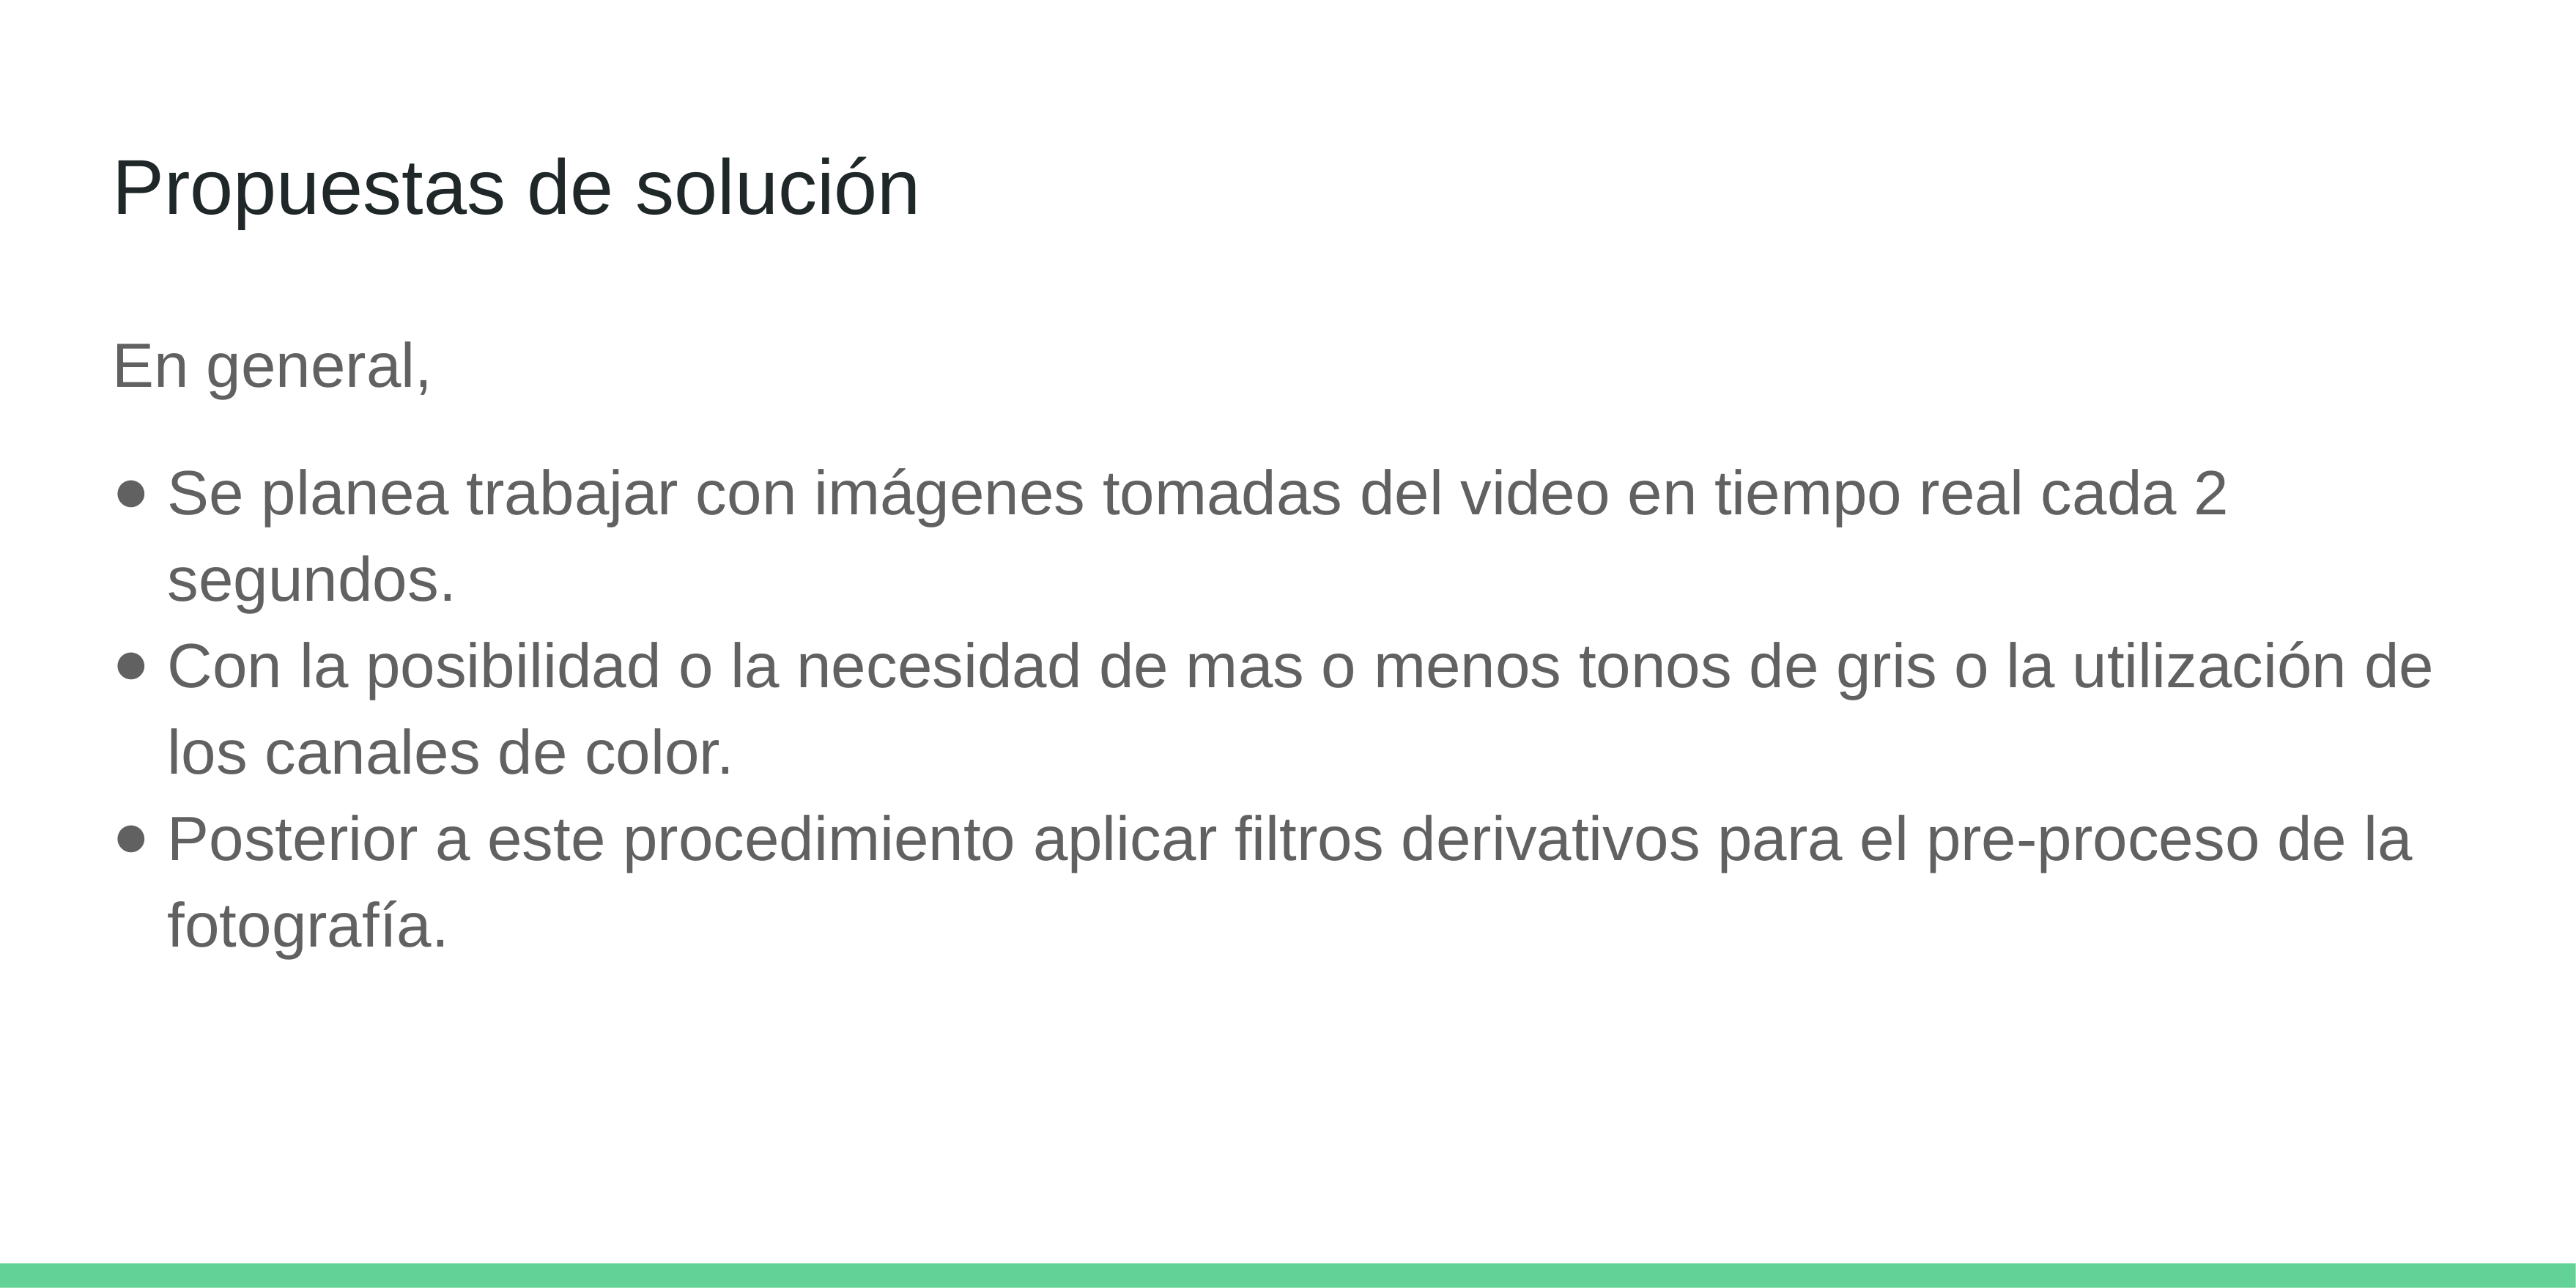

# Propuestas de solución
En general,
Se planea trabajar con imágenes tomadas del video en tiempo real cada 2 segundos.
Con la posibilidad o la necesidad de mas o menos tonos de gris o la utilización de los canales de color.
Posterior a este procedimiento aplicar filtros derivativos para el pre-proceso de la fotografía.